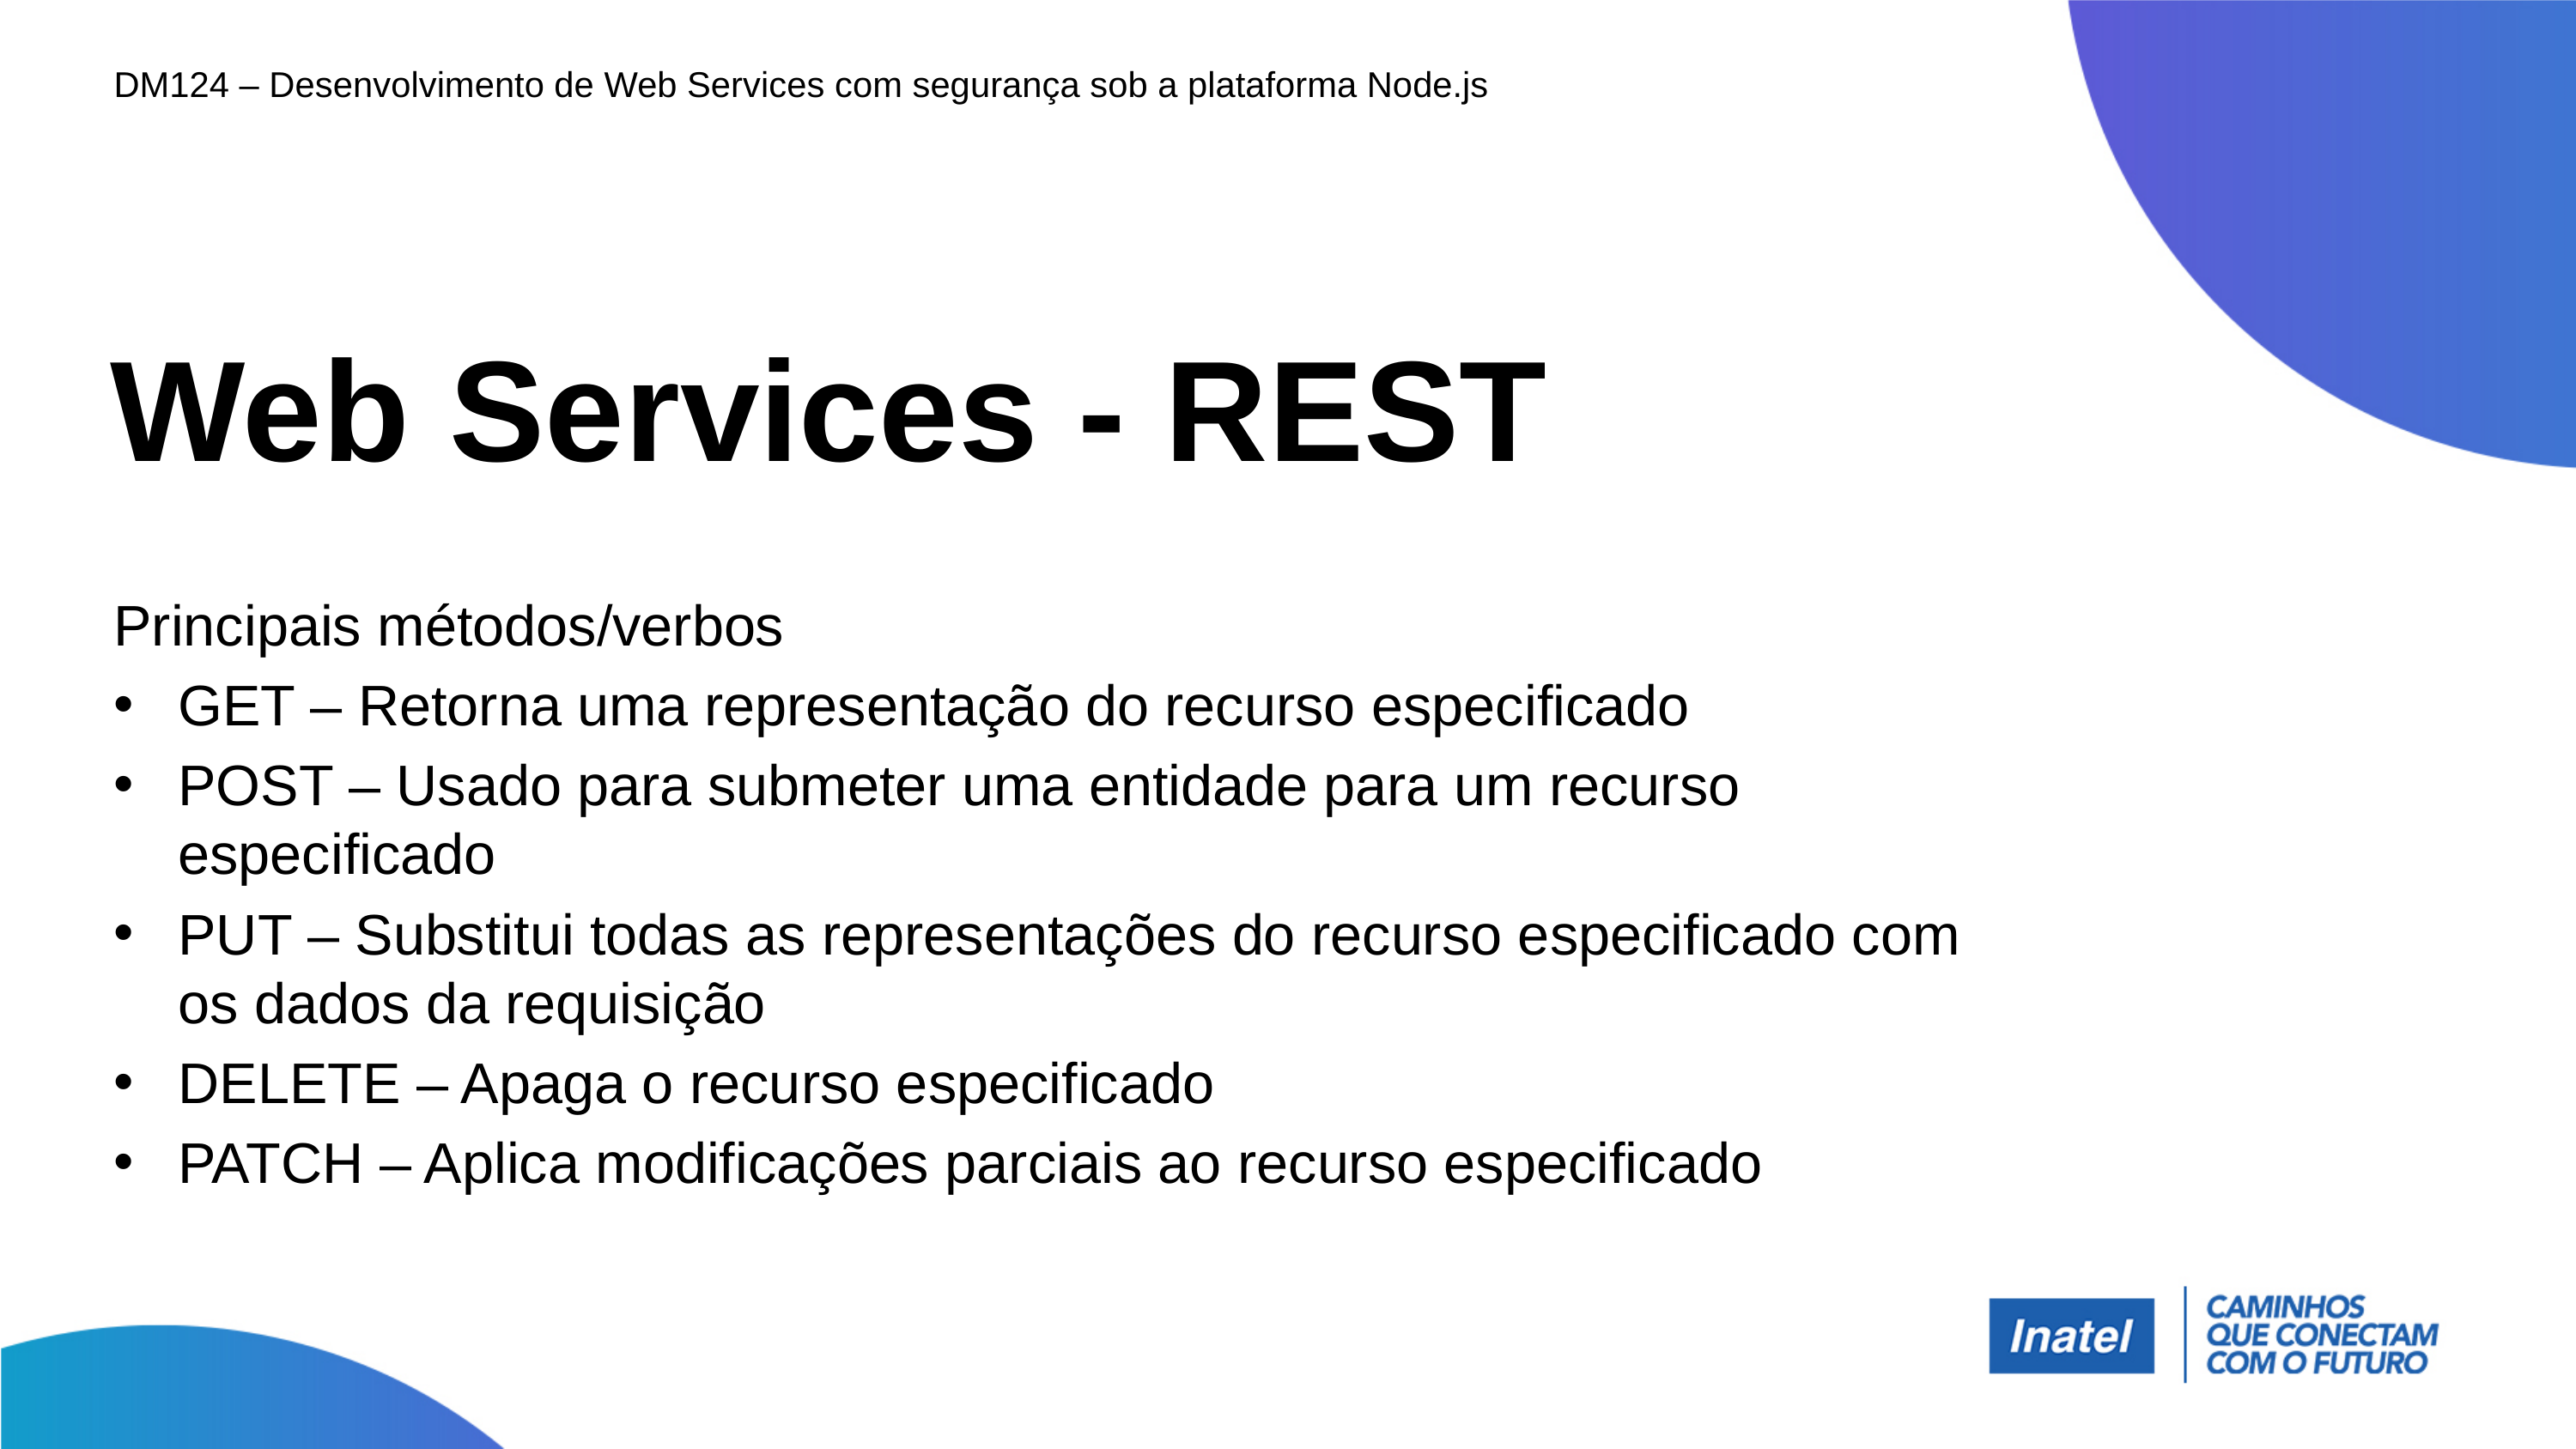

DM124 – Desenvolvimento de Web Services com segurança sob a plataforma Node.js
# Web Services - REST
Principais métodos/verbos
GET – Retorna uma representação do recurso especificado
POST – Usado para submeter uma entidade para um recurso especificado
PUT – Substitui todas as representações do recurso especificado com os dados da requisição
DELETE – Apaga o recurso especificado
PATCH – Aplica modificações parciais ao recurso especificado